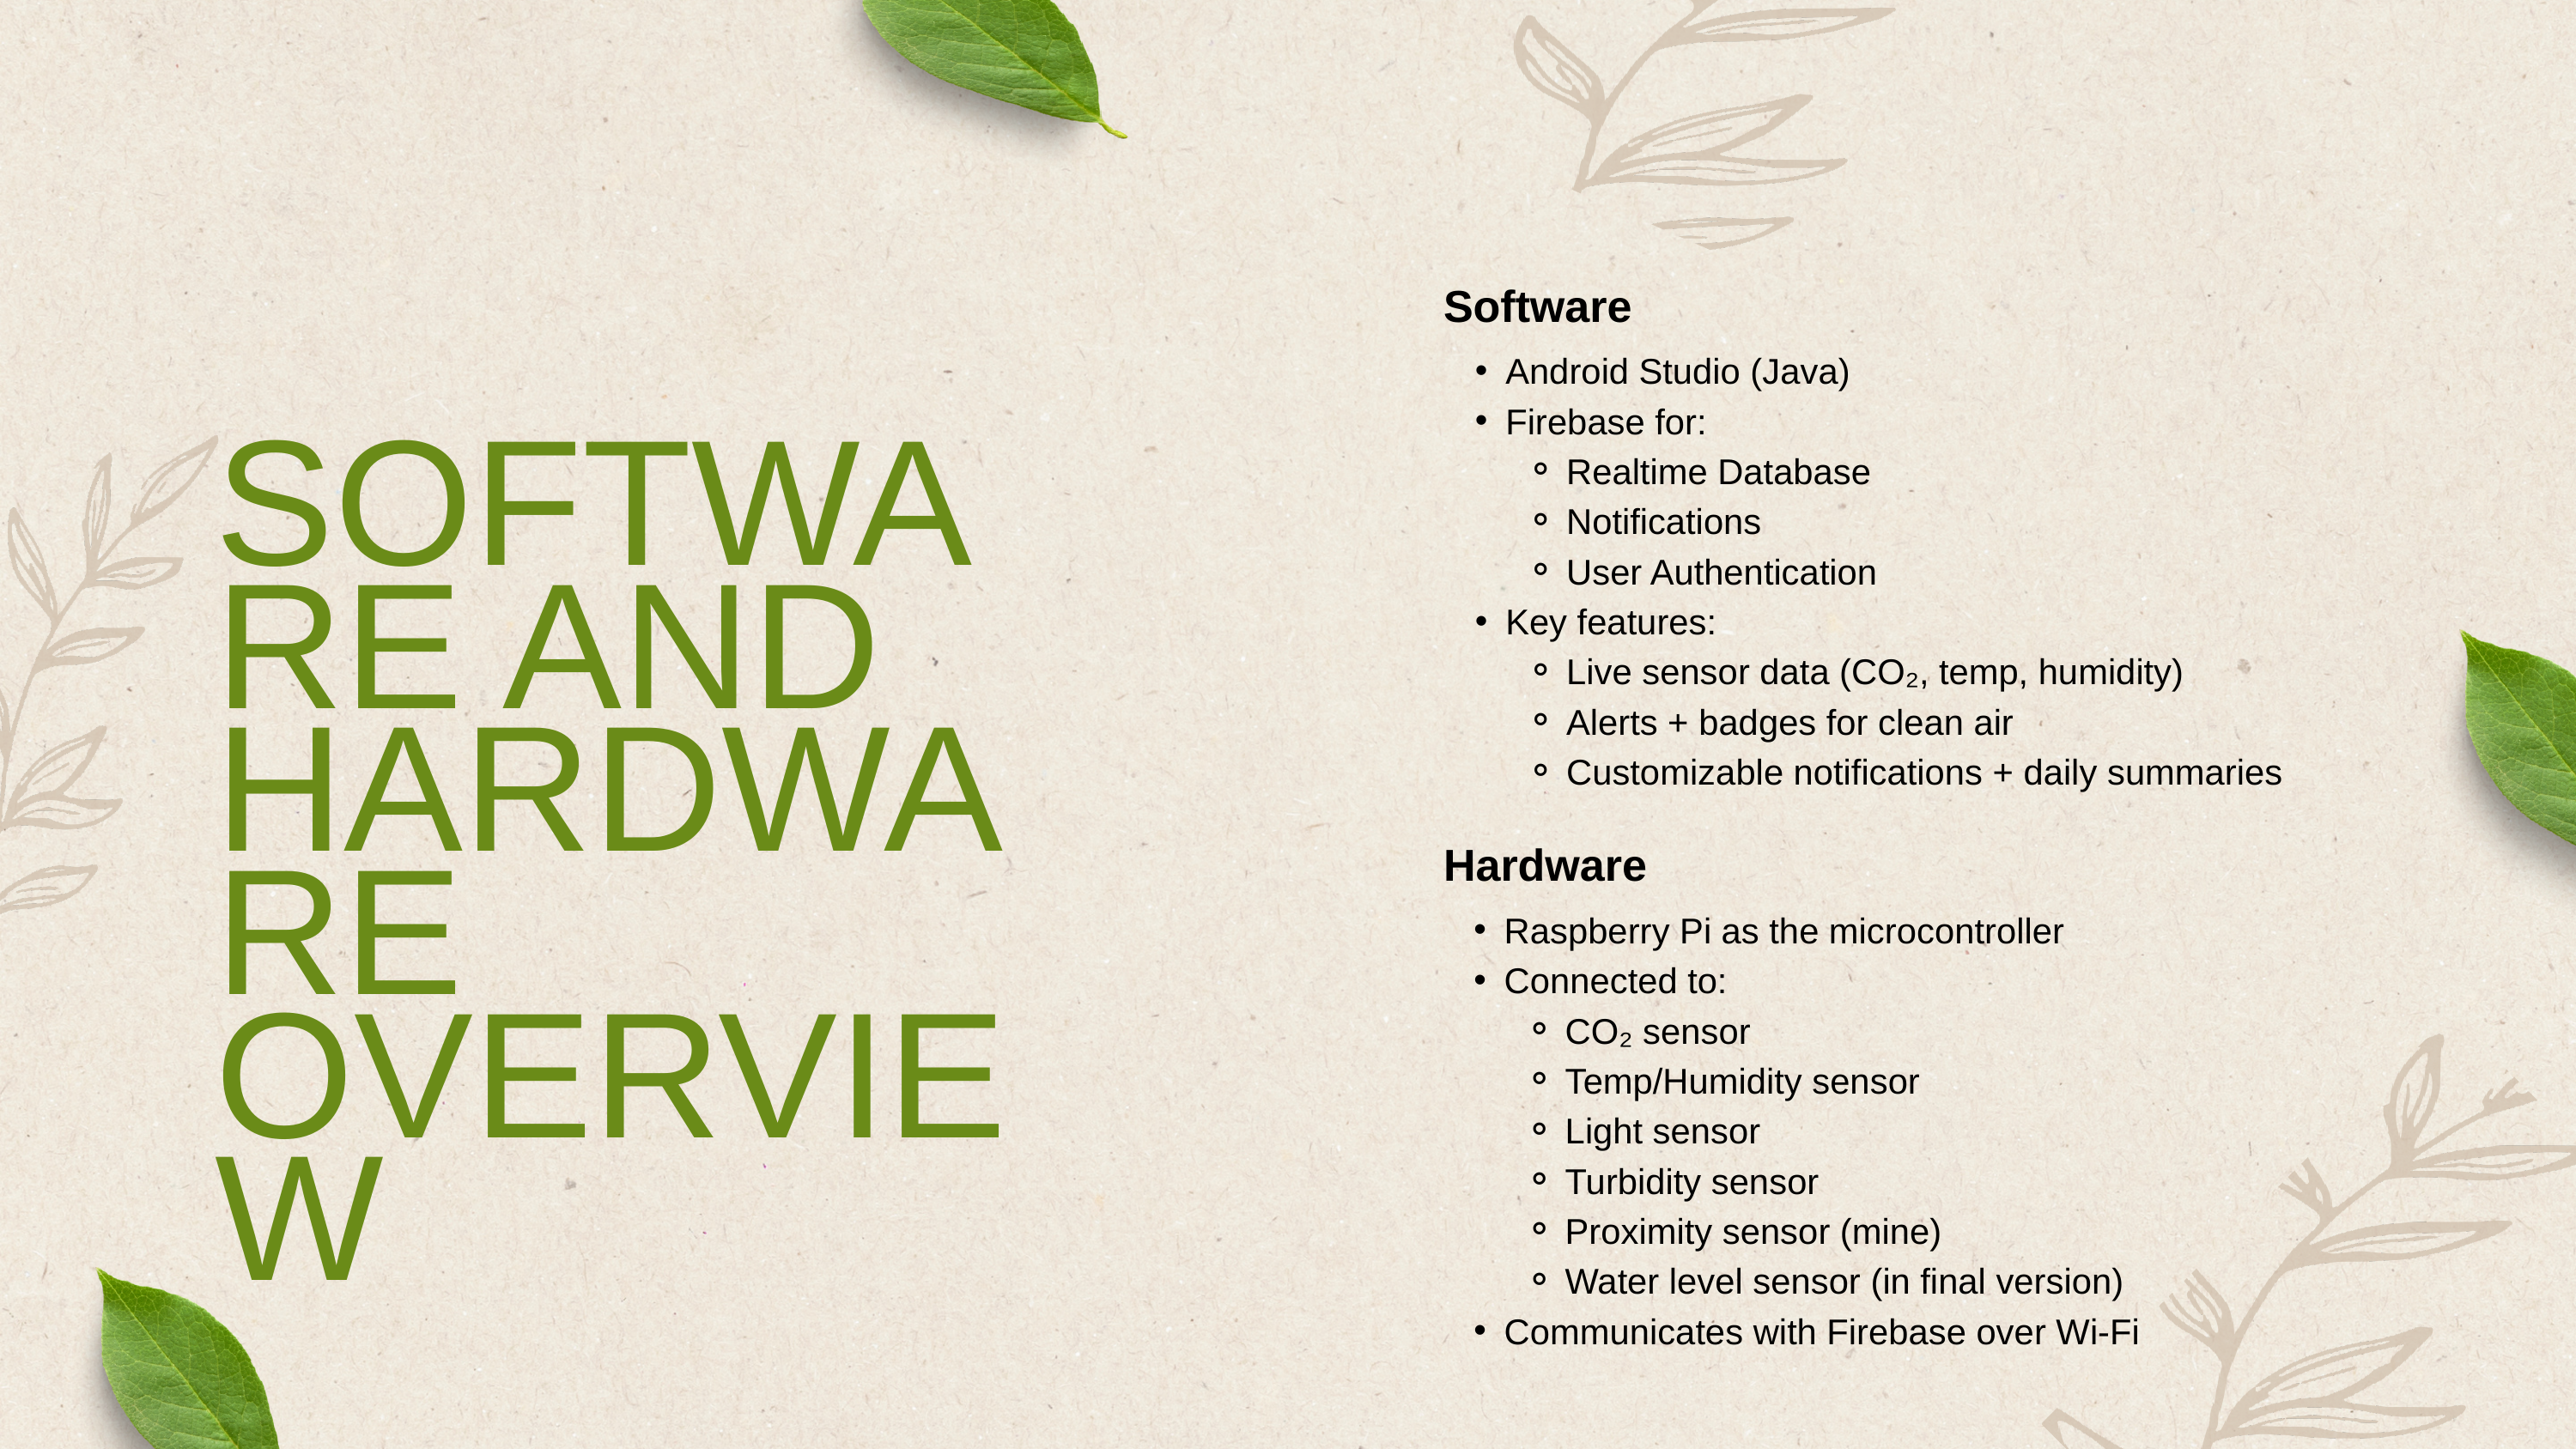

Software
Android Studio (Java)
Firebase for:
Realtime Database
Notifications
User Authentication
Key features:
Live sensor data (CO₂, temp, humidity)
Alerts + badges for clean air
Customizable notifications + daily summaries

SOFTWARE AND HARDWARE OVERVIEW

Hardware
Raspberry Pi as the microcontroller
Connected to:
CO₂ sensor
Temp/Humidity sensor
Light sensor
Turbidity sensor
Proximity sensor (mine)
Water level sensor (in final version)
Communicates with Firebase over Wi-Fi